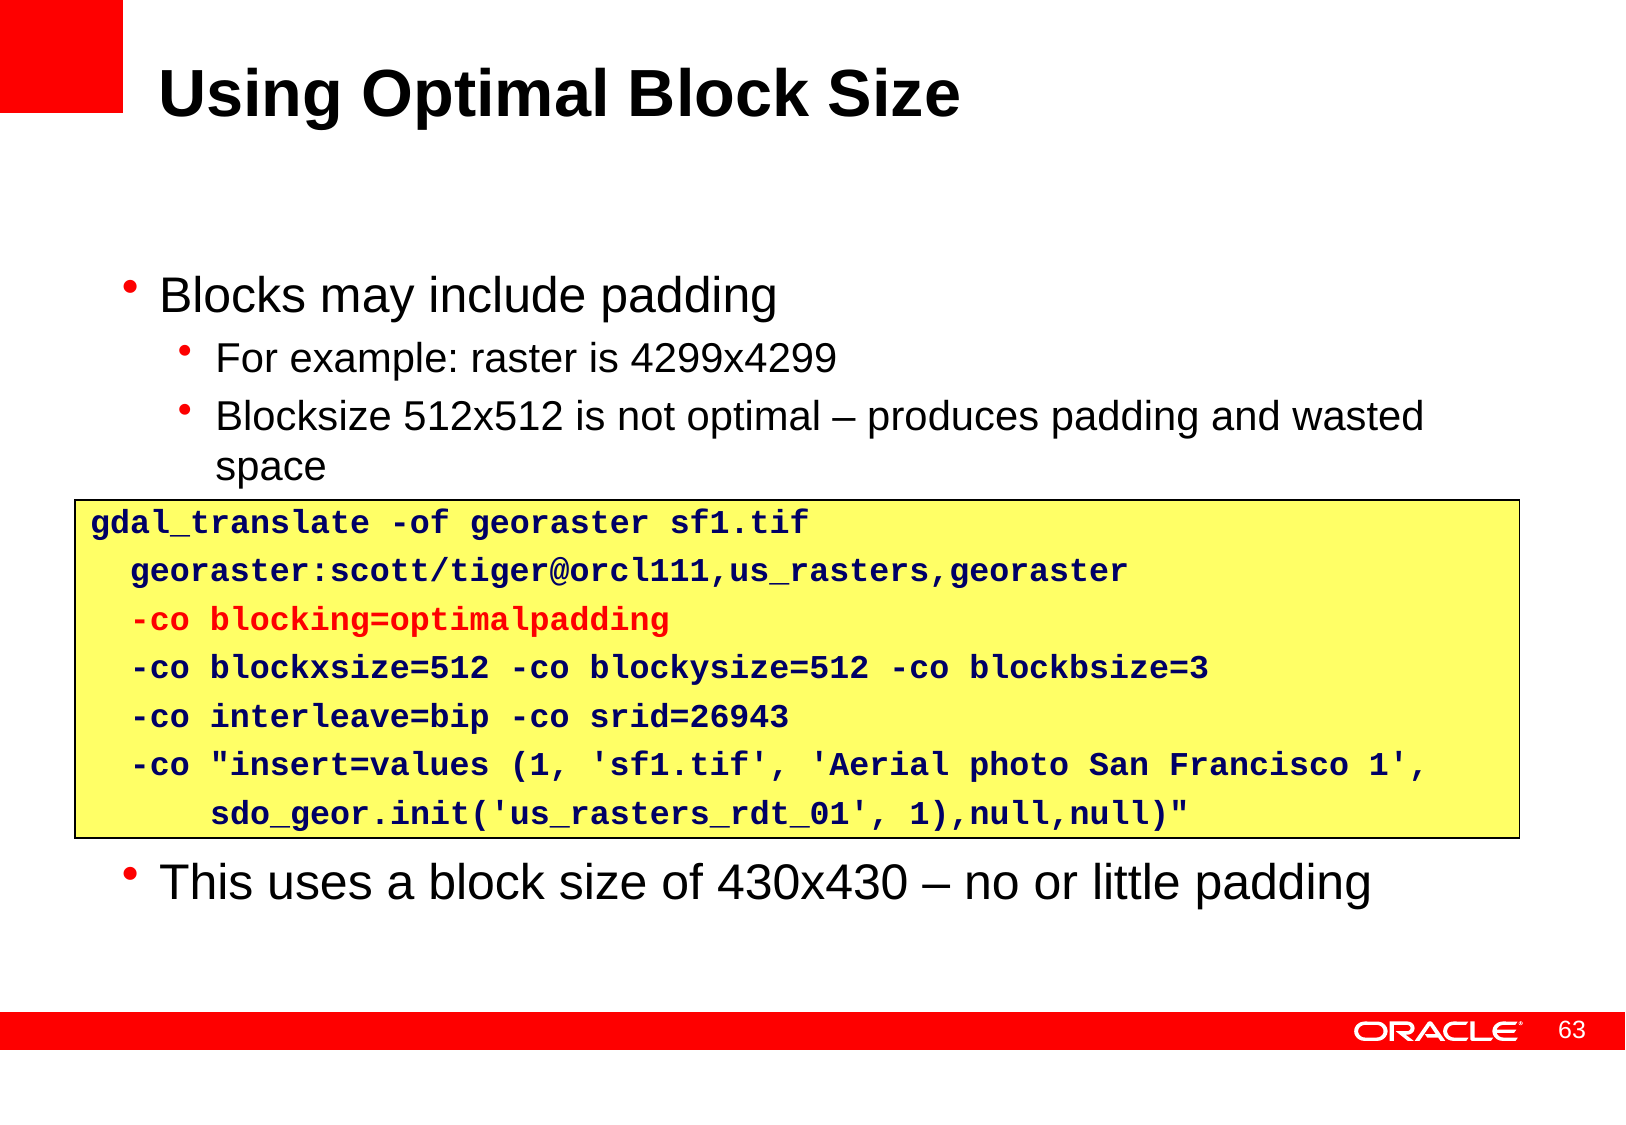

# Using Optimal Block Size
Blocks may include padding
For example: raster is 4299x4299
Blocksize 512x512 is not optimal – produces padding and wasted space

This uses a block size of 430x430 – no or little padding
gdal_translate -of georaster sf1.tif
  georaster:scott/tiger@orcl111,us_rasters,georaster
  -co blocking=optimalpadding
  -co blockxsize=512 -co blockysize=512 -co blockbsize=3
  -co interleave=bip -co srid=26943
  -co "insert=values (1, 'sf1.tif', 'Aerial photo San Francisco 1',
      sdo_geor.init('us_rasters_rdt_01', 1),null,null)"